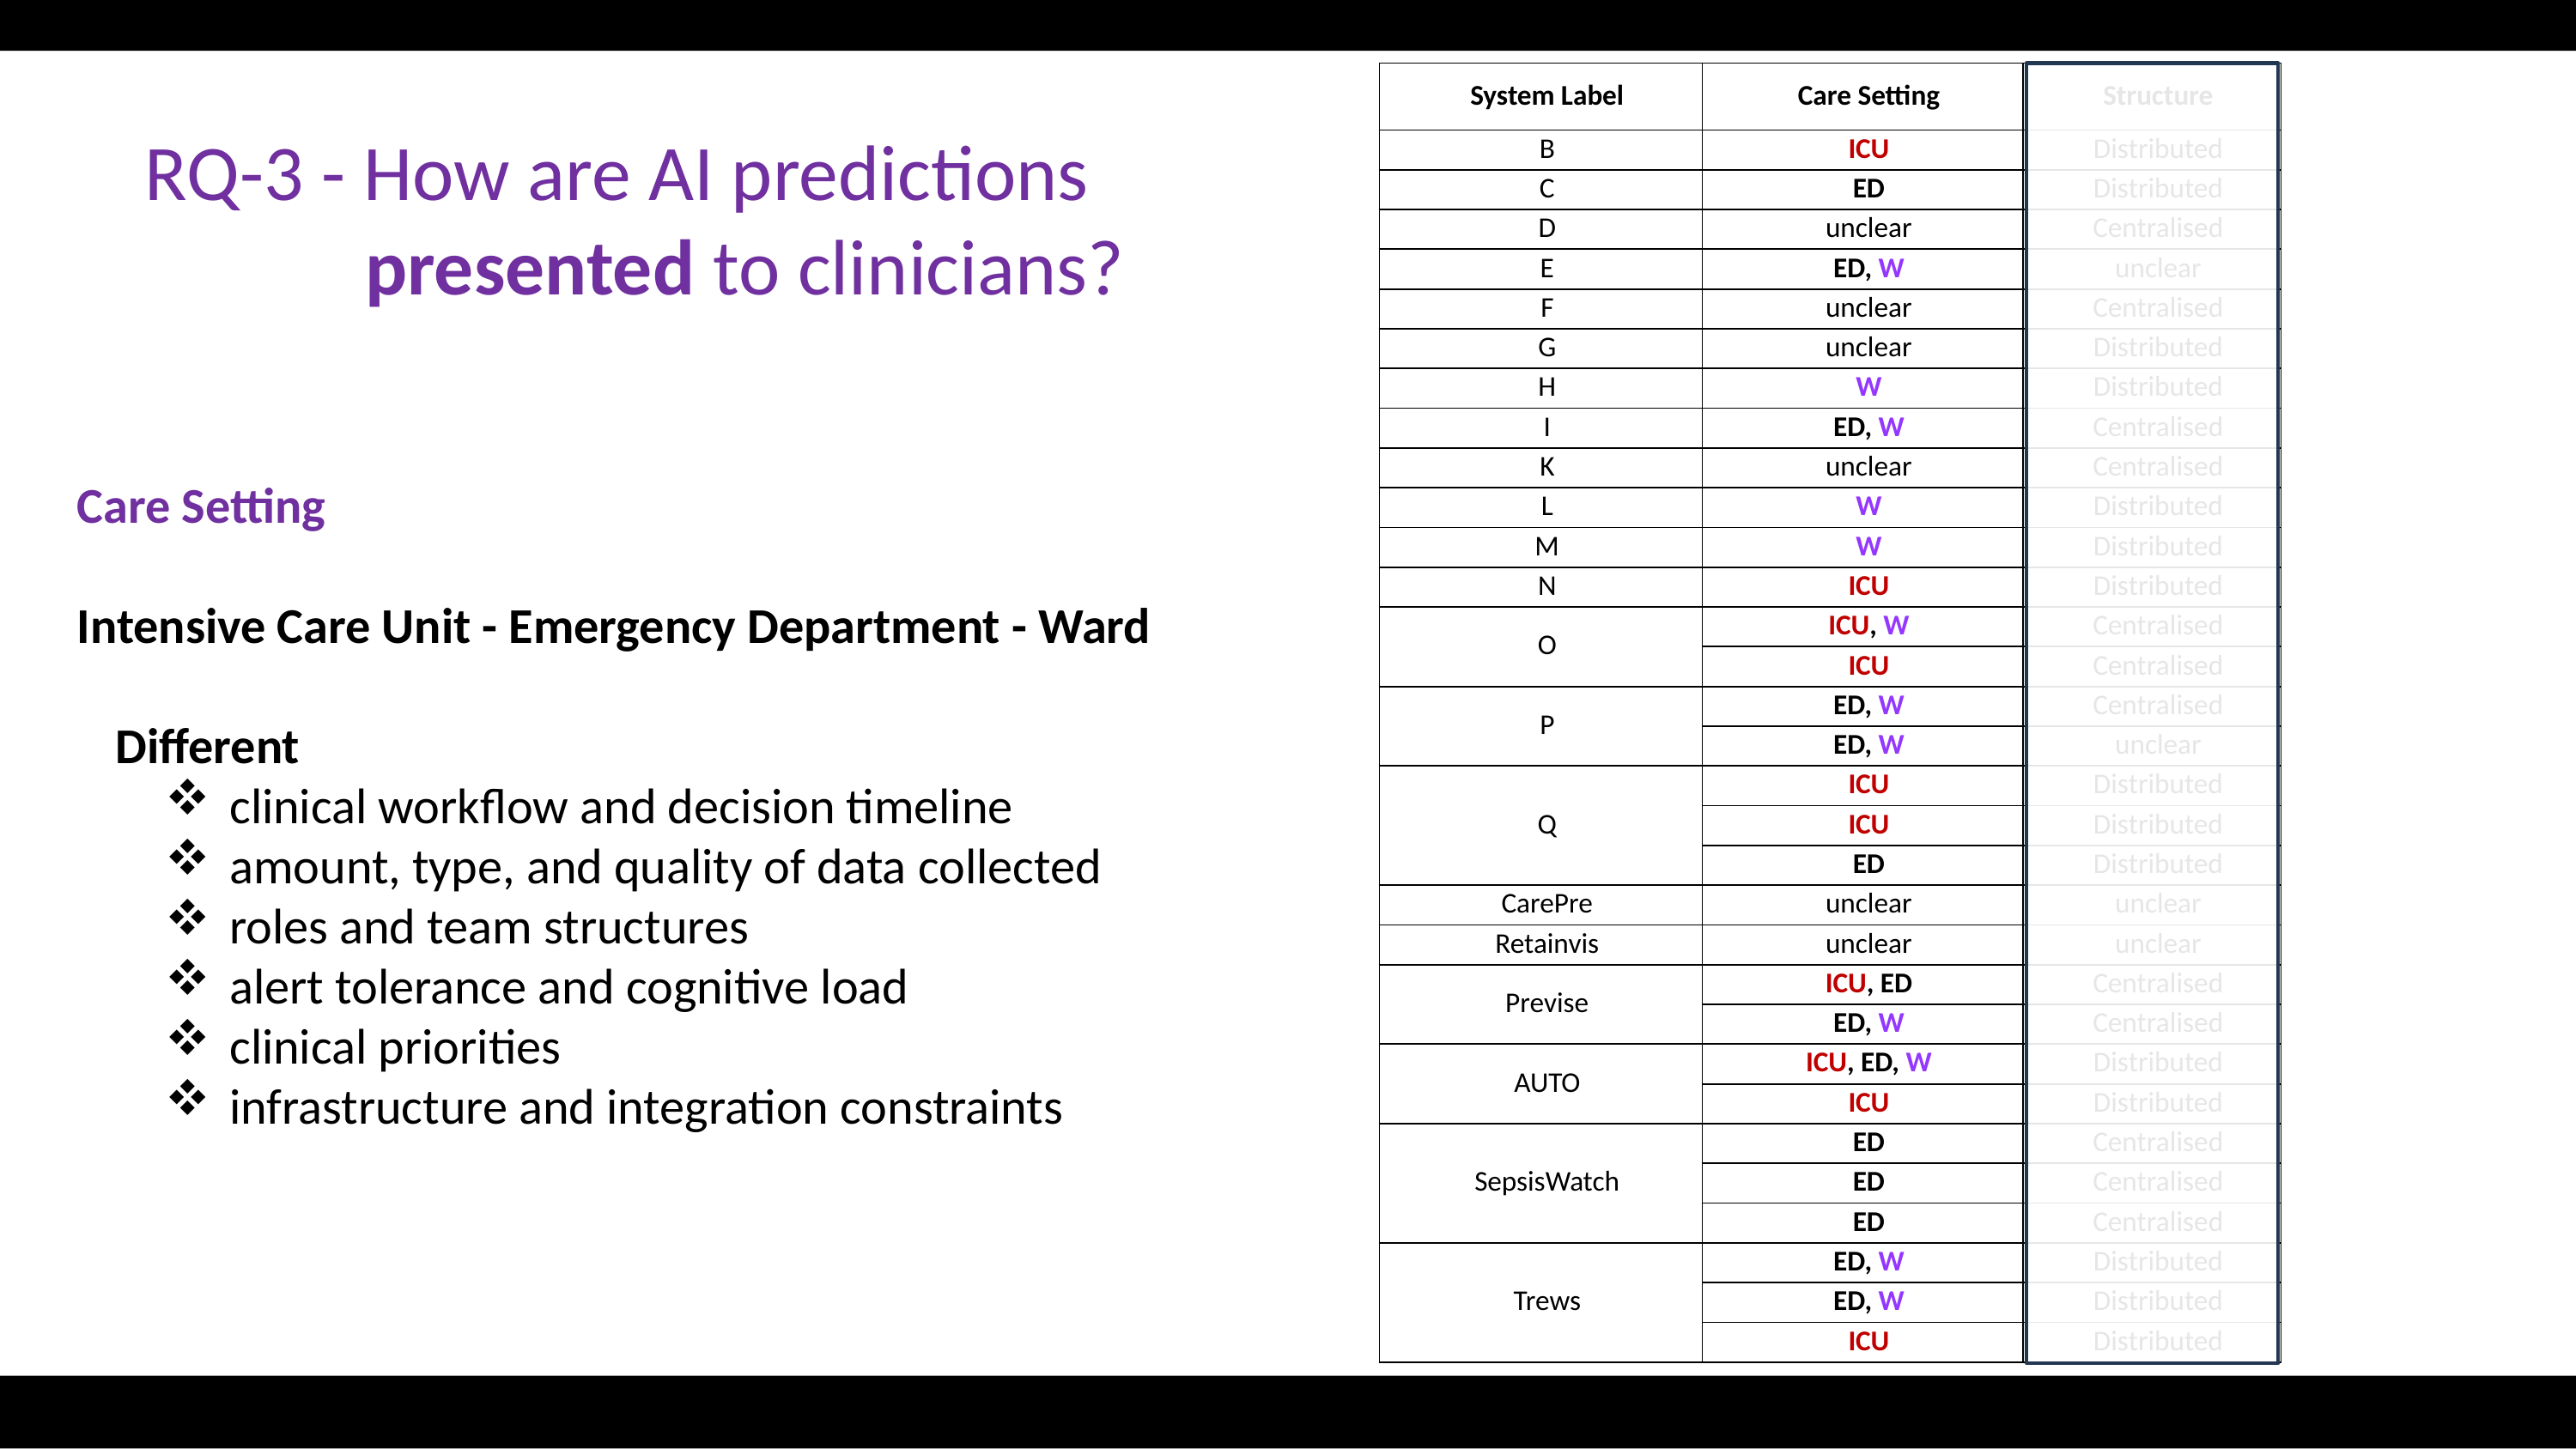

| System Label | Care Setting | Structure |
| --- | --- | --- |
| B | ICU | Distributed |
| C | ED | Distributed |
| D | unclear | Centralised |
| E | ED, W | unclear |
| F | unclear | Centralised |
| G | unclear | Distributed |
| H | W | Distributed |
| I | ED, W | Centralised |
| K | unclear | Centralised |
| L | W | Distributed |
| M | W | Distributed |
| N | ICU | Distributed |
| O | ICU, W | Centralised |
|  | ICU | Centralised |
| P | ED, W | Centralised |
|  | ED, W | unclear |
| Q | ICU | Distributed |
|  | ICU | Distributed |
|  | ED | Distributed |
| CarePre | unclear | unclear |
| Retainvis | unclear | unclear |
| Previse | ICU, ED | Centralised |
|  | ED, W | Centralised |
| AUTO | ICU, ED, W | Distributed |
|  | ICU | Distributed |
| SepsisWatch | ED | Centralised |
|  | ED | Centralised |
|  | ED | Centralised |
| Trews | ED, W | Distributed |
|  | ED, W | Distributed |
|  | ICU | Distributed |
RQ-3 - How are AI predictions presented to clinicians?
Care Setting
Intensive Care Unit - Emergency Department - Ward

Different
clinical workflow and decision timeline
amount, type, and quality of data collected
roles and team structures
alert tolerance and cognitive load
clinical priorities
infrastructure and integration constraints

ENGAGE. DISRUPT. TRANSFORM.